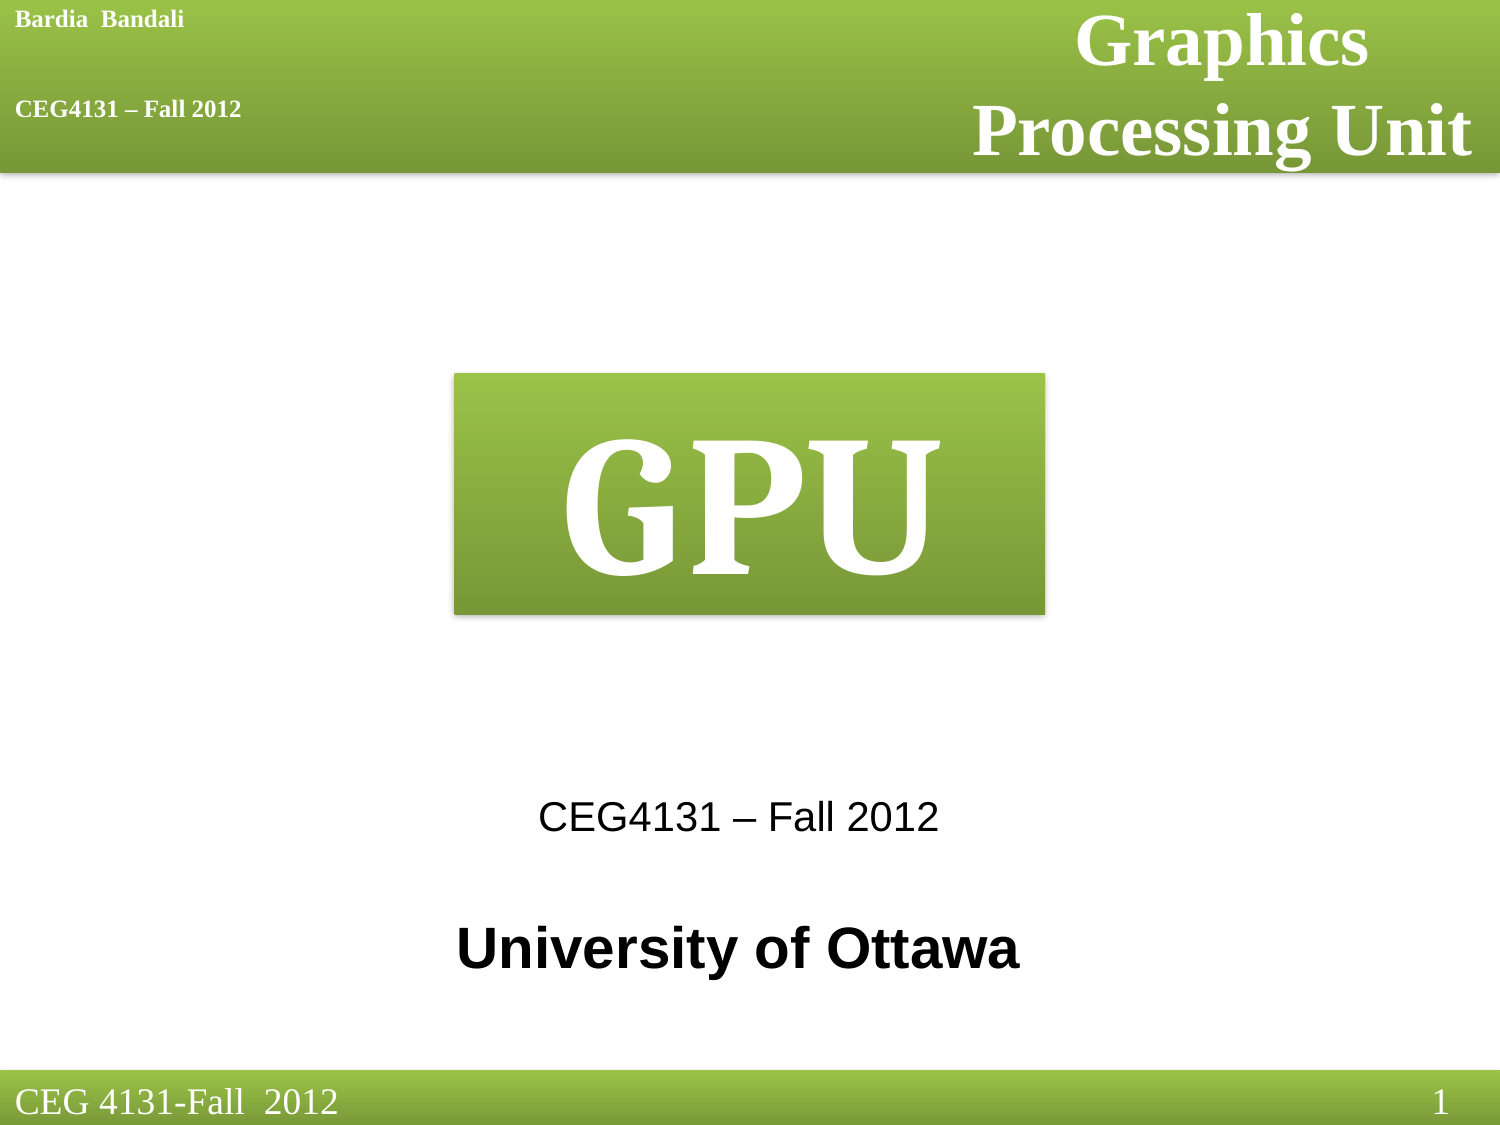

Bardia  Bandali

CEG4131 – Fall 2012

GPU
CEG4131 – Fall 2012

University of Ottawa